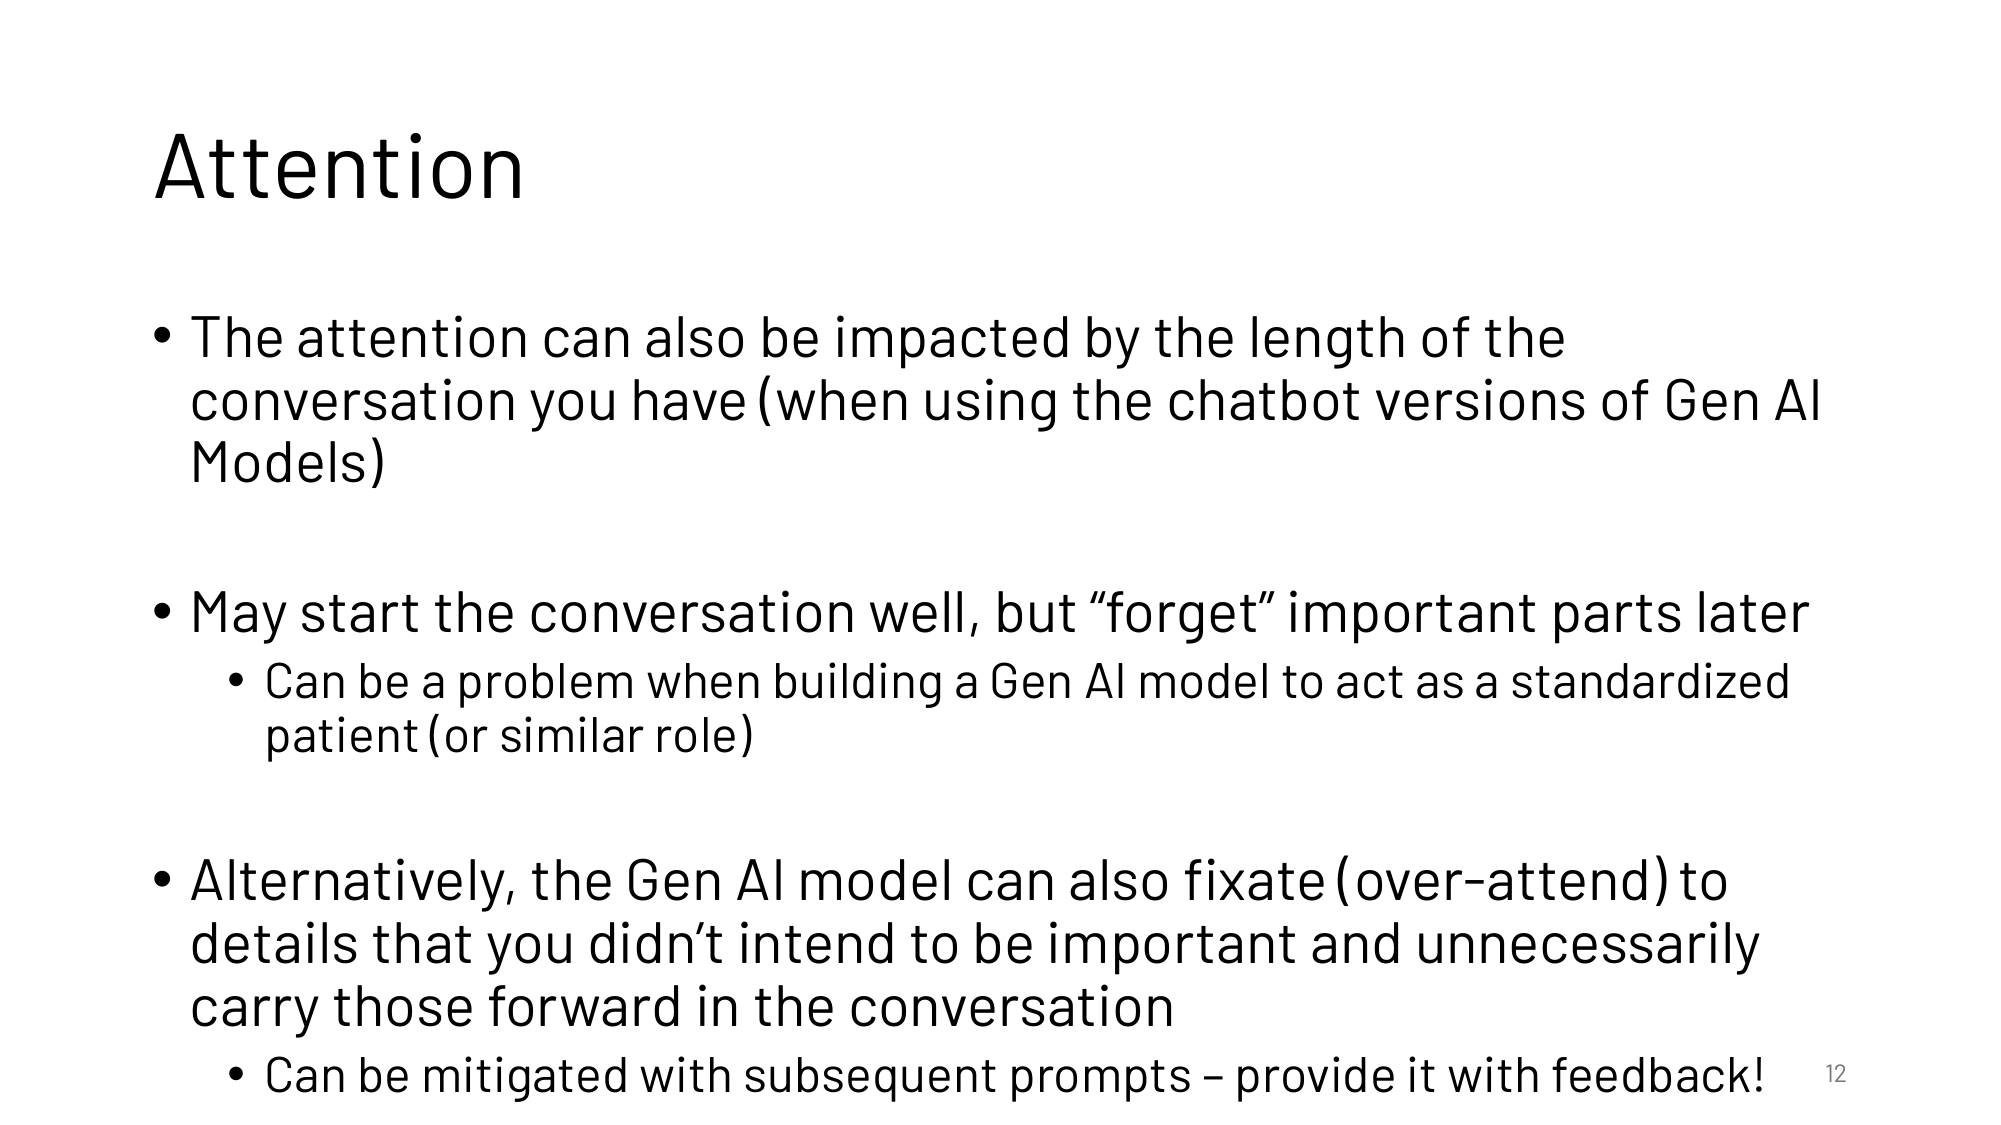

# Attention
The attention can also be impacted by the length of the conversation you have (when using the chatbot versions of Gen AI Models)

May start the conversation well, but “forget” important parts later
Can be a problem when building a Gen AI model to act as a standardized patient (or similar role)

Alternatively, the Gen AI model can also fixate (over-attend) to details that you didn’t intend to be important and unnecessarily carry those forward in the conversation
Can be mitigated with subsequent prompts – provide it with feedback!

12